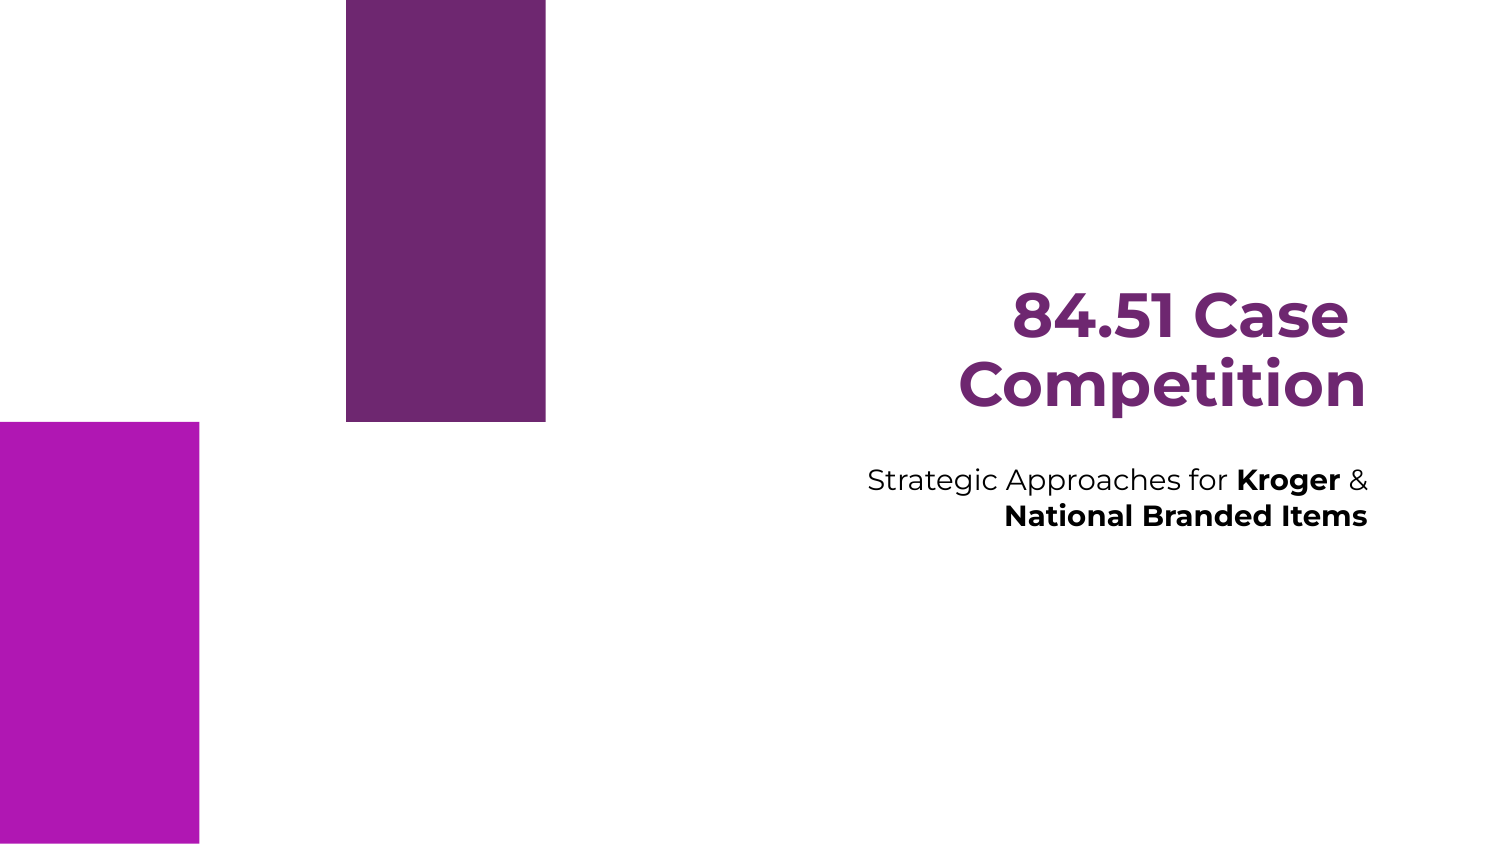

# 84.51 Case Competition
                         Strategic Approaches for Kroger & National Branded Items